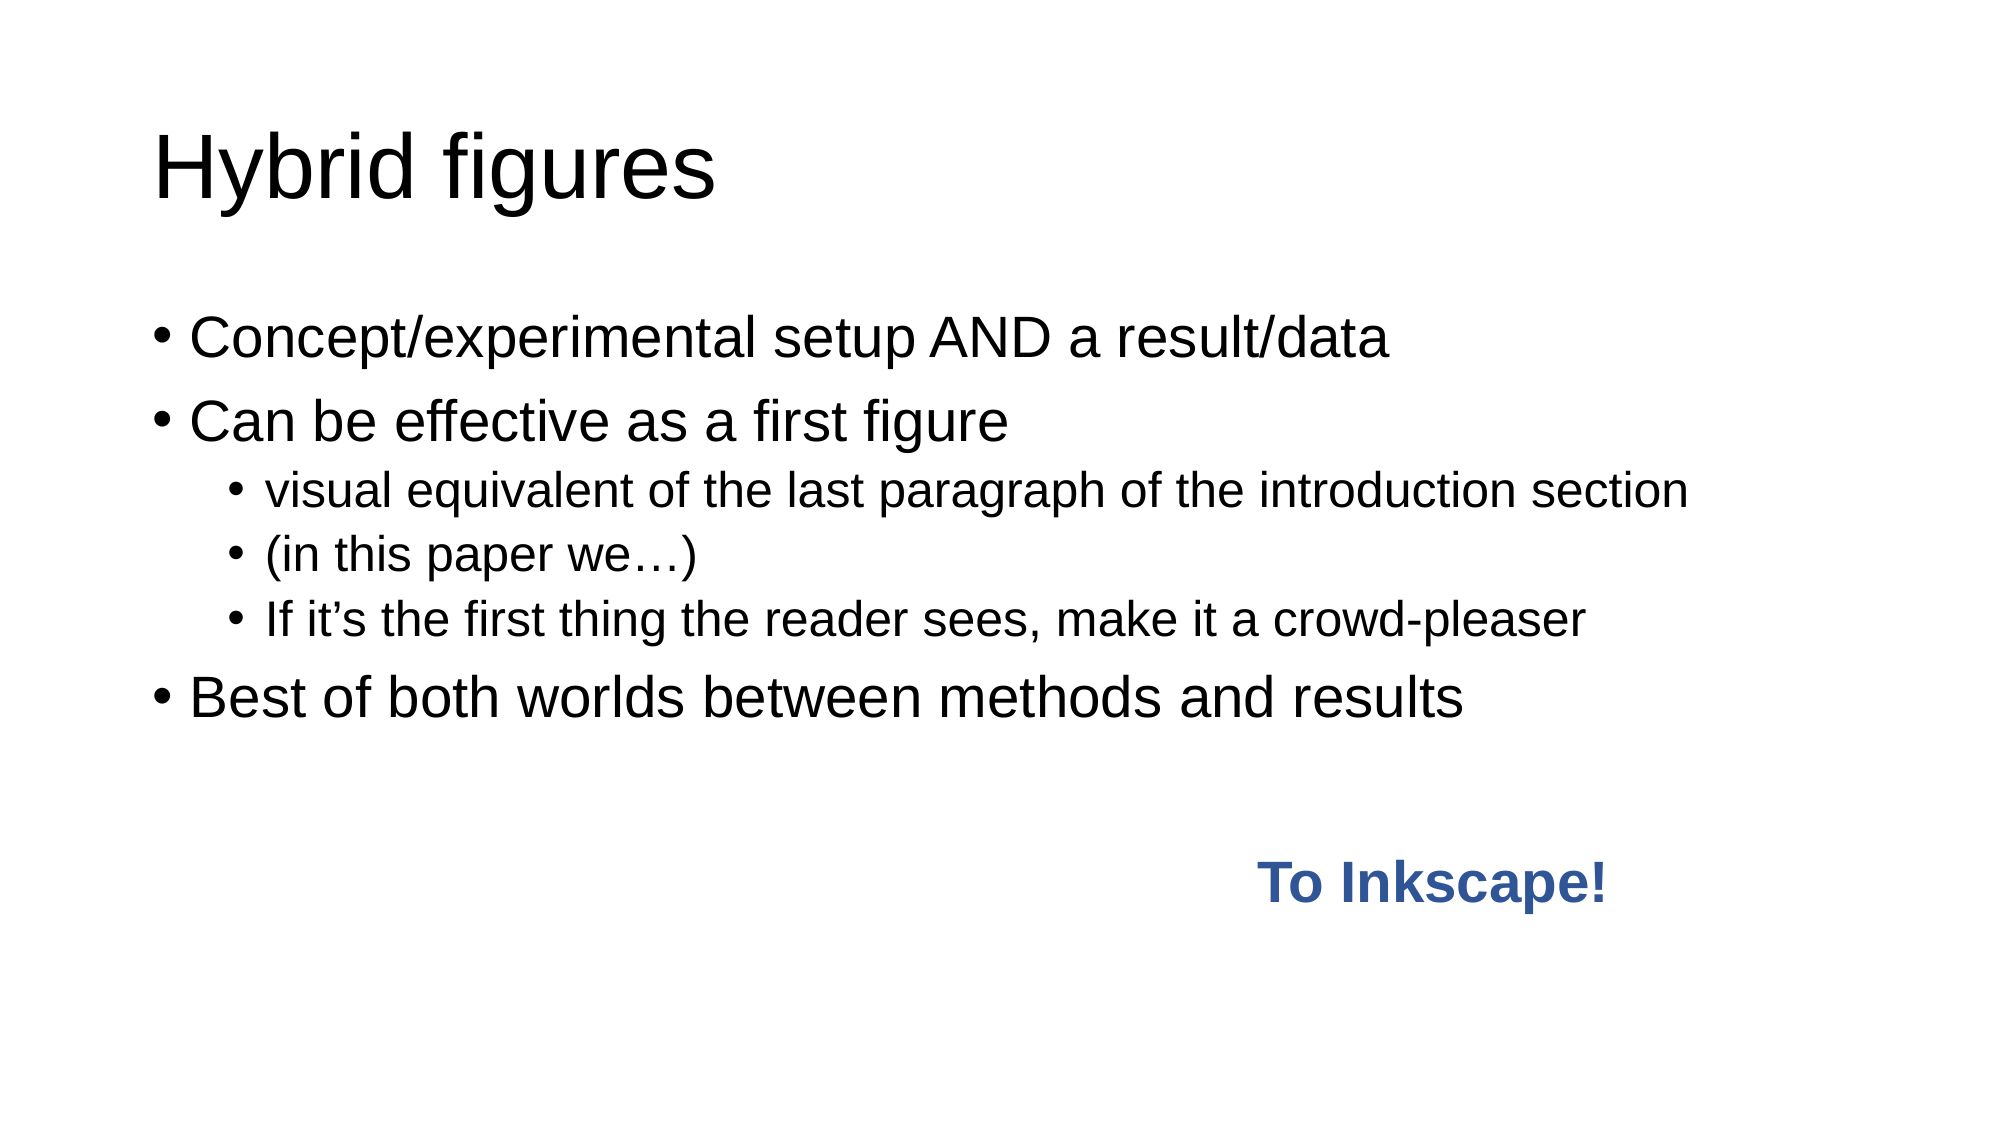

# Hybrid figures
Concept/experimental setup AND a result/data
Can be effective as a first figure
visual equivalent of the last paragraph of the introduction section
(in this paper we…)
If it’s the first thing the reader sees, make it a crowd-pleaser
Best of both worlds between methods and results
To Inkscape!